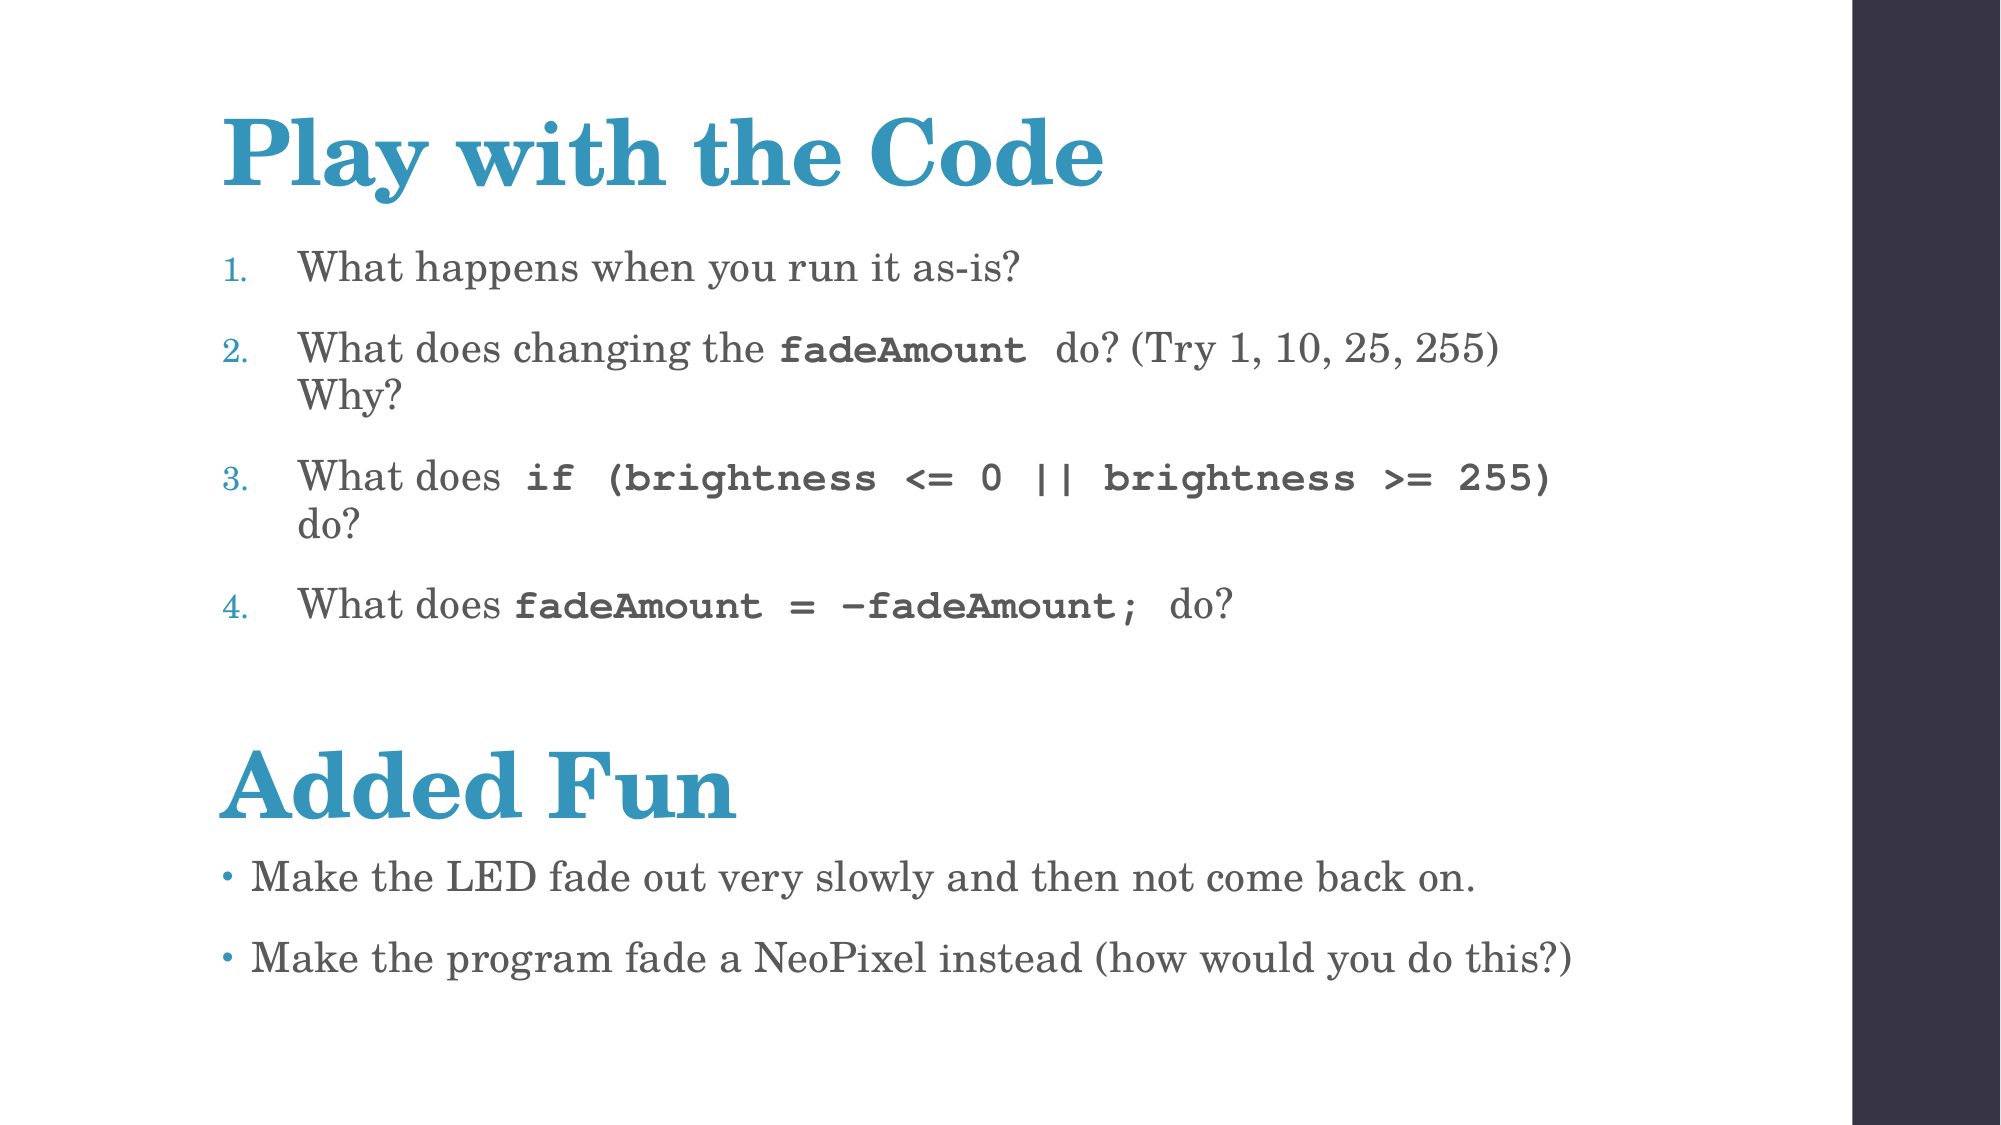

# Play with the Code
What happens when you run it as-is?
What does changing the fadeAmount do? (Try 1, 10, 25, 255) Why?
What does  if (brightness <= 0 || brightness >= 255)  do?
What does fadeAmount = -fadeAmount; do?
Added Fun
Make the LED fade out very slowly and then not come back on.
Make the program fade a NeoPixel instead (how would you do this?)